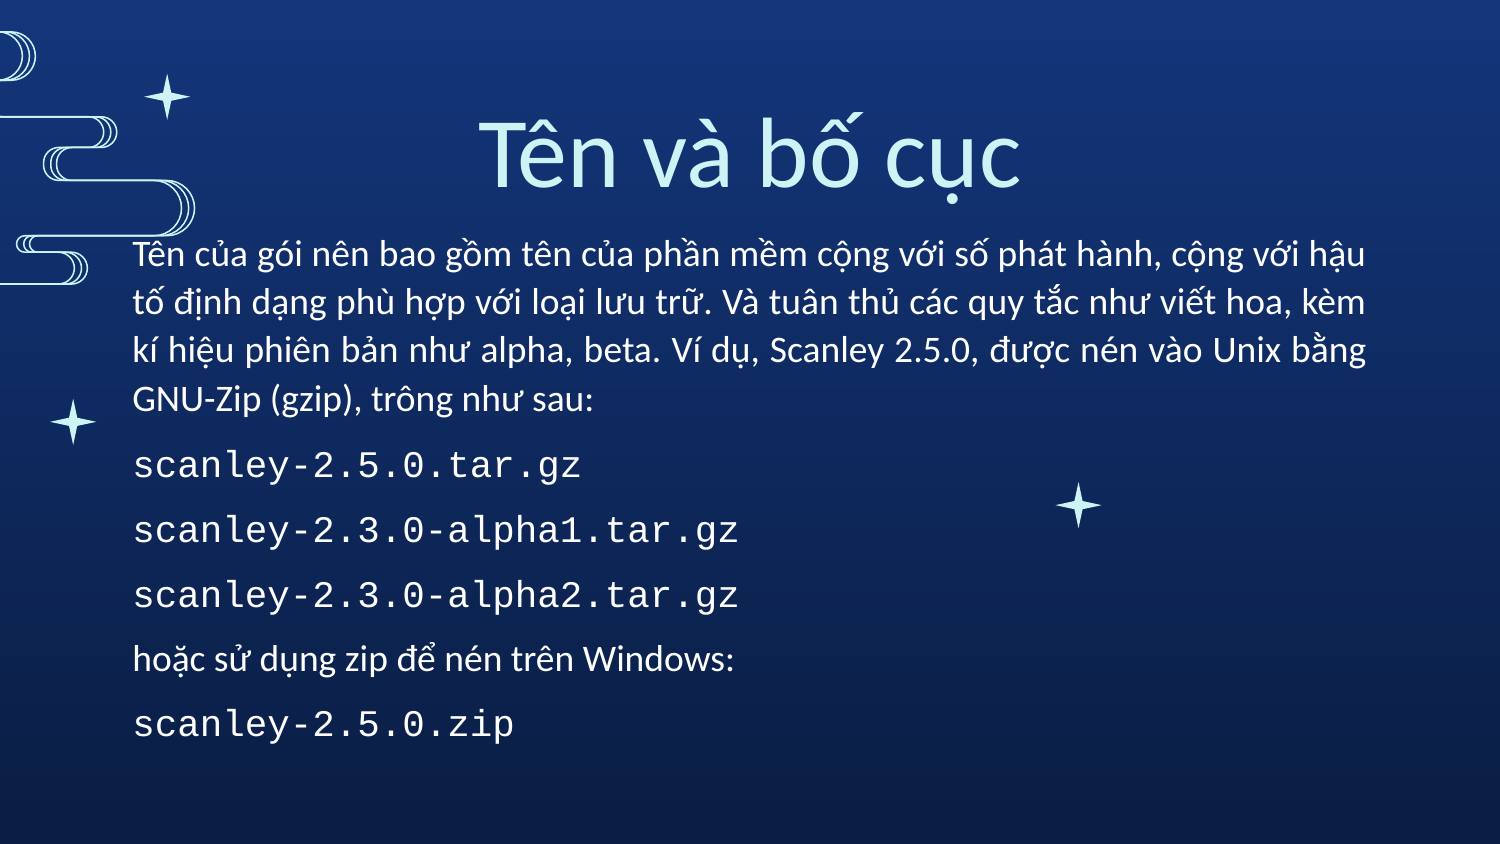

# Tên và bố cục

Tên của gói nên bao gồm tên của phần mềm cộng với số phát hành, cộng với hậu tố định dạng phù hợp với loại lưu trữ. Và tuân thủ các quy tắc như viết hoa, kèm kí hiệu phiên bản như alpha, beta. Ví dụ, Scanley 2.5.0, được nén vào Unix bằng GNU-Zip (gzip), trông như sau:
scanley-2.5.0.tar.gz
scanley-2.3.0-alpha1.tar.gz
scanley-2.3.0-alpha2.tar.gz
hoặc sử dụng zip để nén trên Windows:
scanley-2.5.0.zip